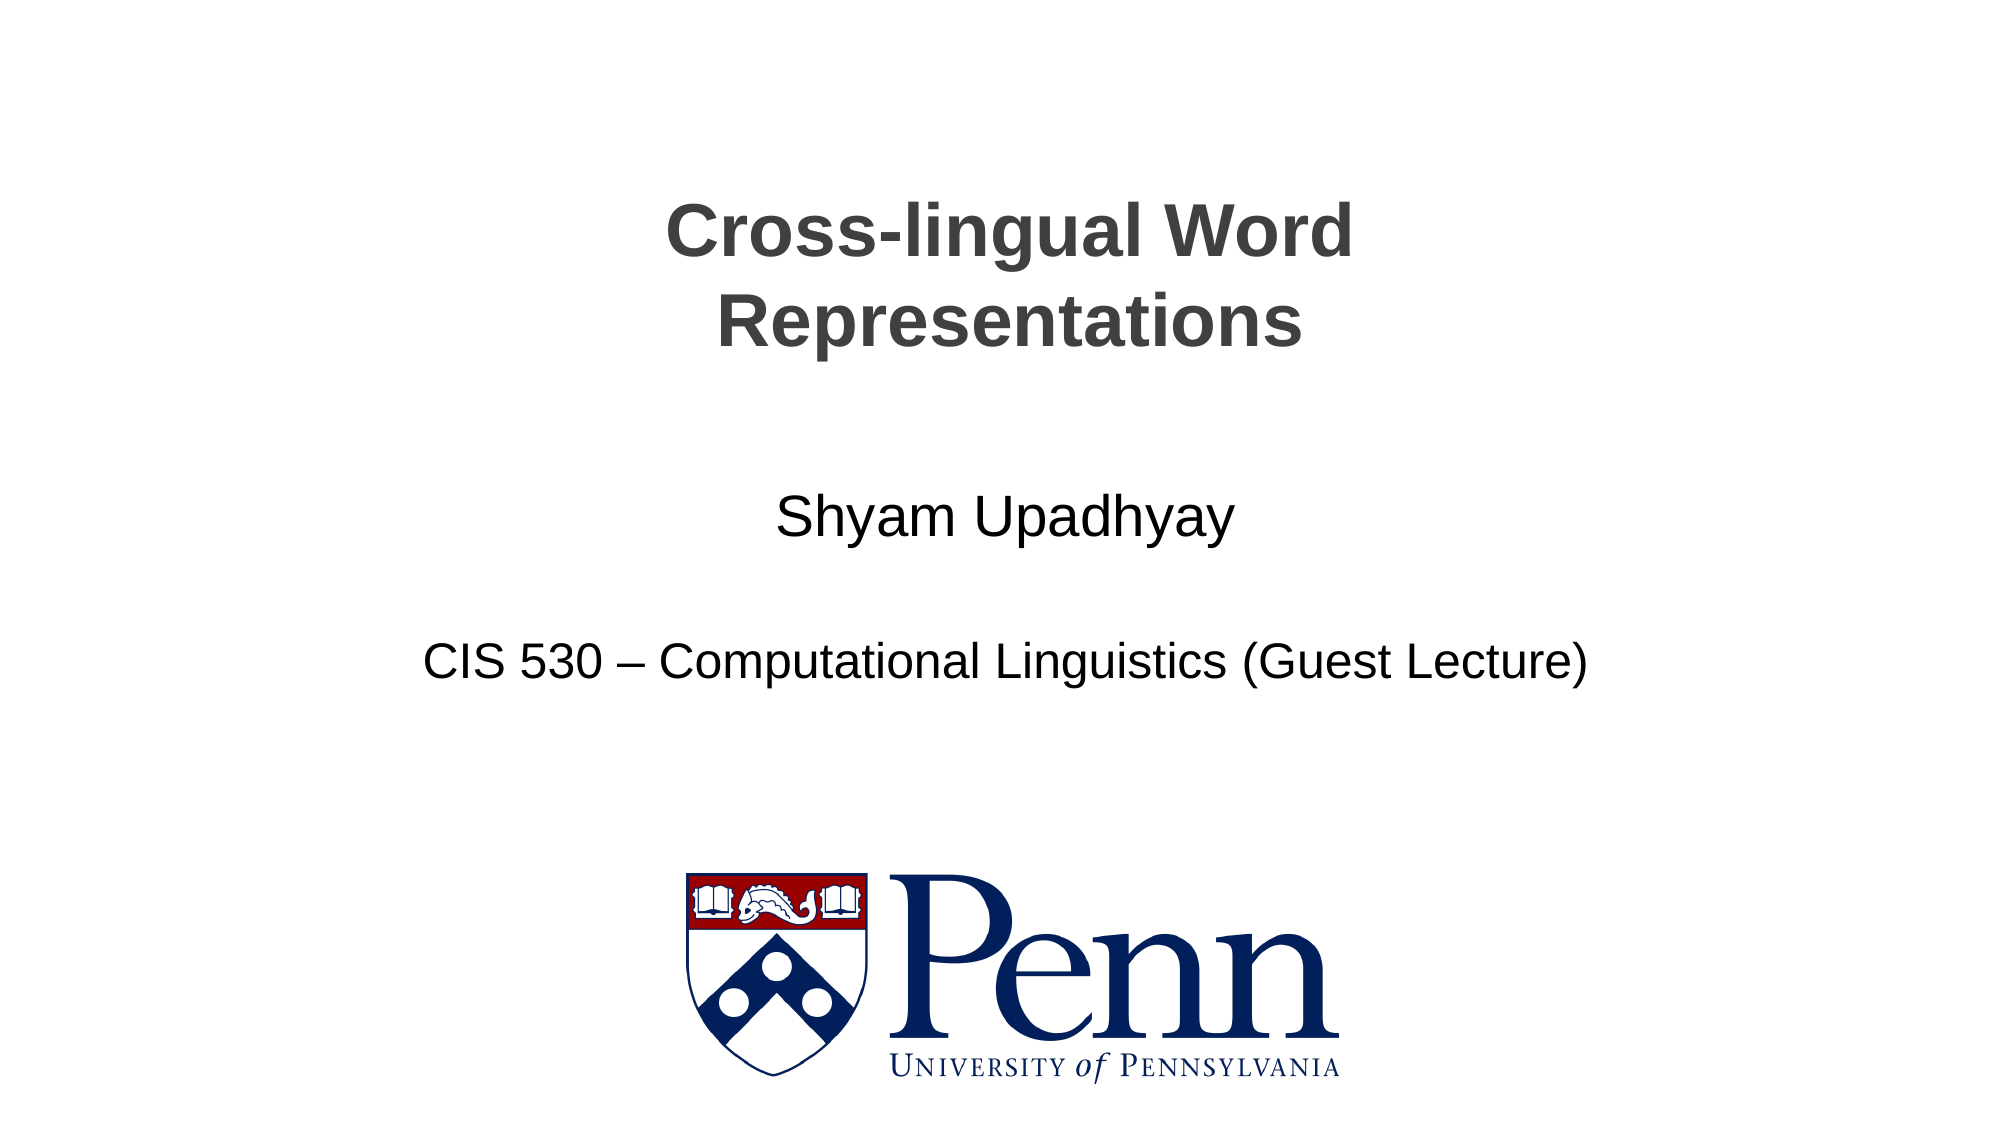

# Cross-lingual Word Representations
Shyam Upadhyay

CIS 530 – Computational Linguistics (Guest Lecture)